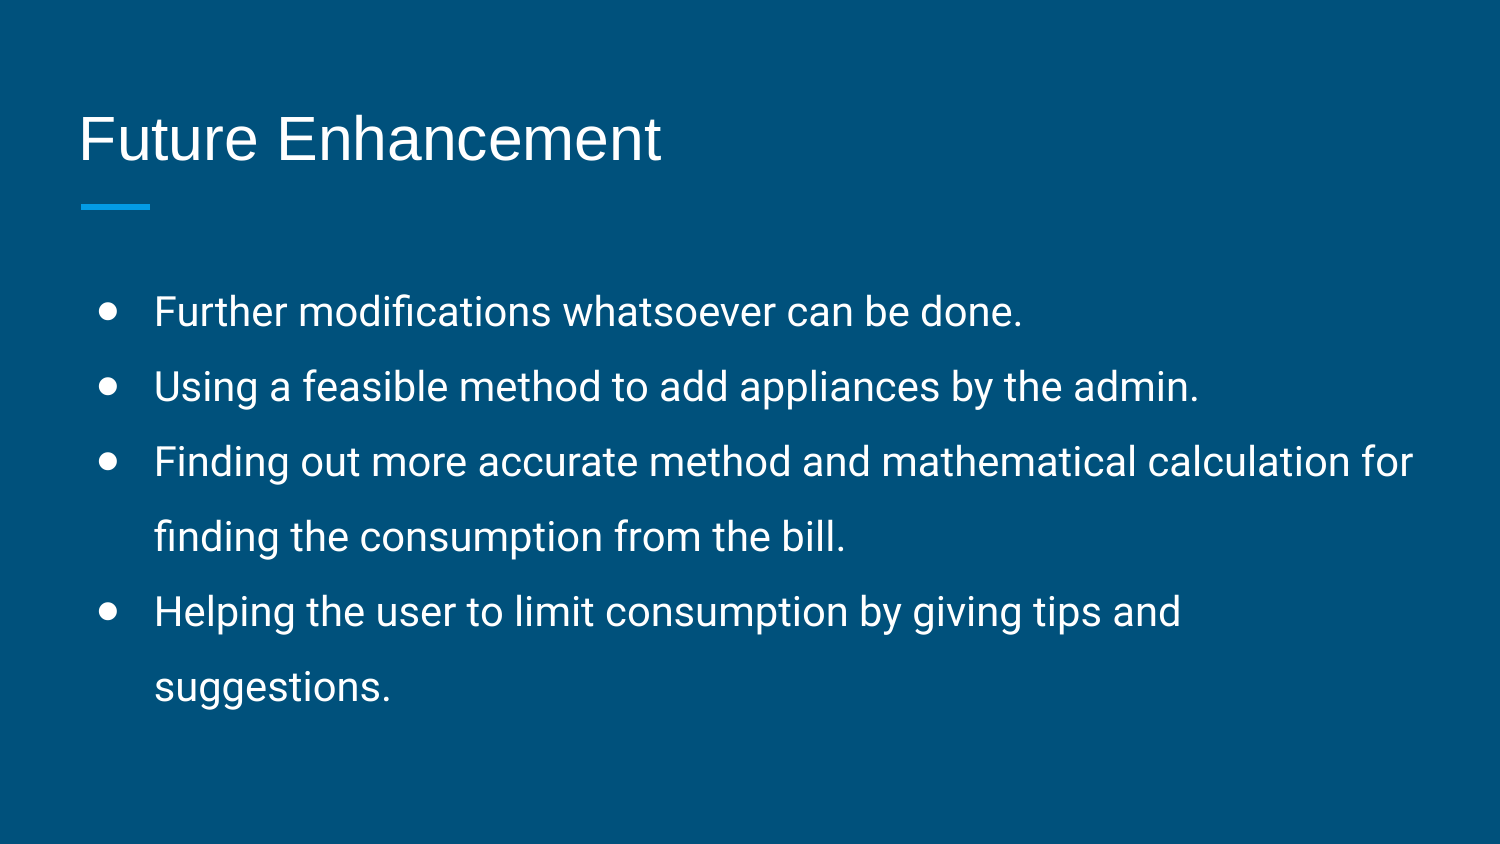

# Future Enhancement
Further modifications whatsoever can be done.
Using a feasible method to add appliances by the admin.
Finding out more accurate method and mathematical calculation for finding the consumption from the bill.
Helping the user to limit consumption by giving tips and suggestions.